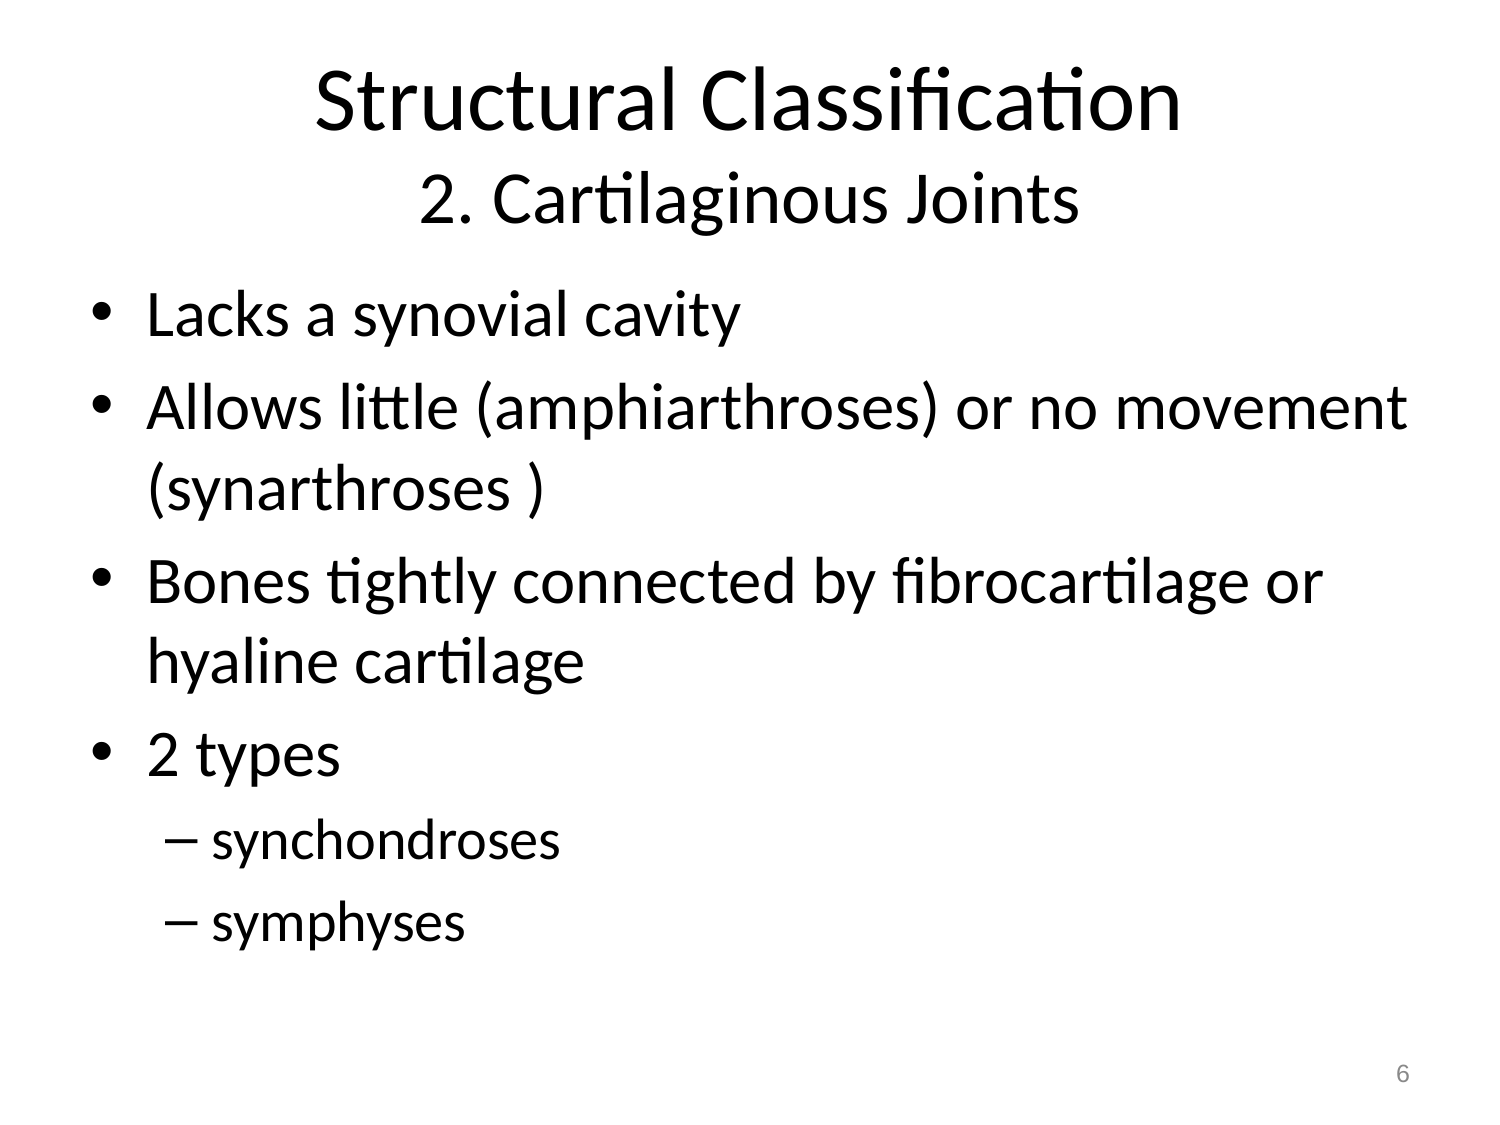

# Structural Classification 2. Cartilaginous Joints
Lacks a synovial cavity
Allows little (amphiarthroses) or no movement (synarthroses )
Bones tightly connected by fibrocartilage or hyaline cartilage
2 types
synchondroses
symphyses
6